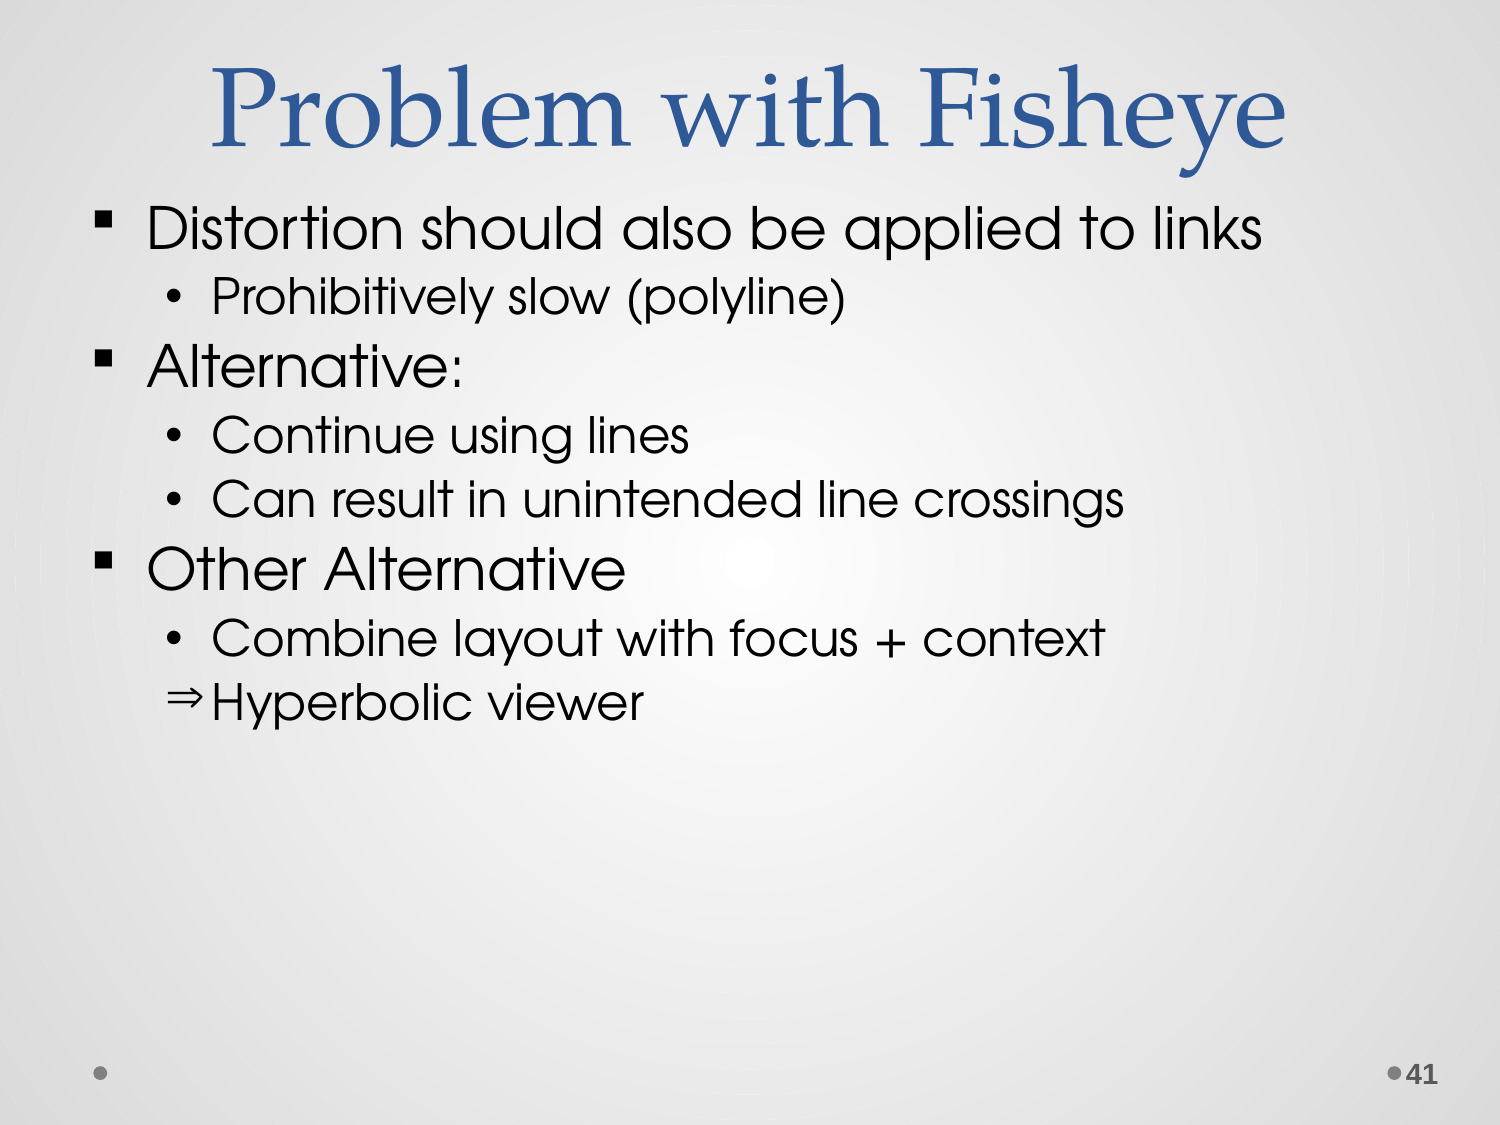

# Problem with Fisheye
Distortion should also be applied to links
Prohibitively slow (polyline)
Alternative:
Continue using lines
Can result in unintended line crossings
Other Alternative
Combine layout with focus + context
Hyperbolic viewer
41